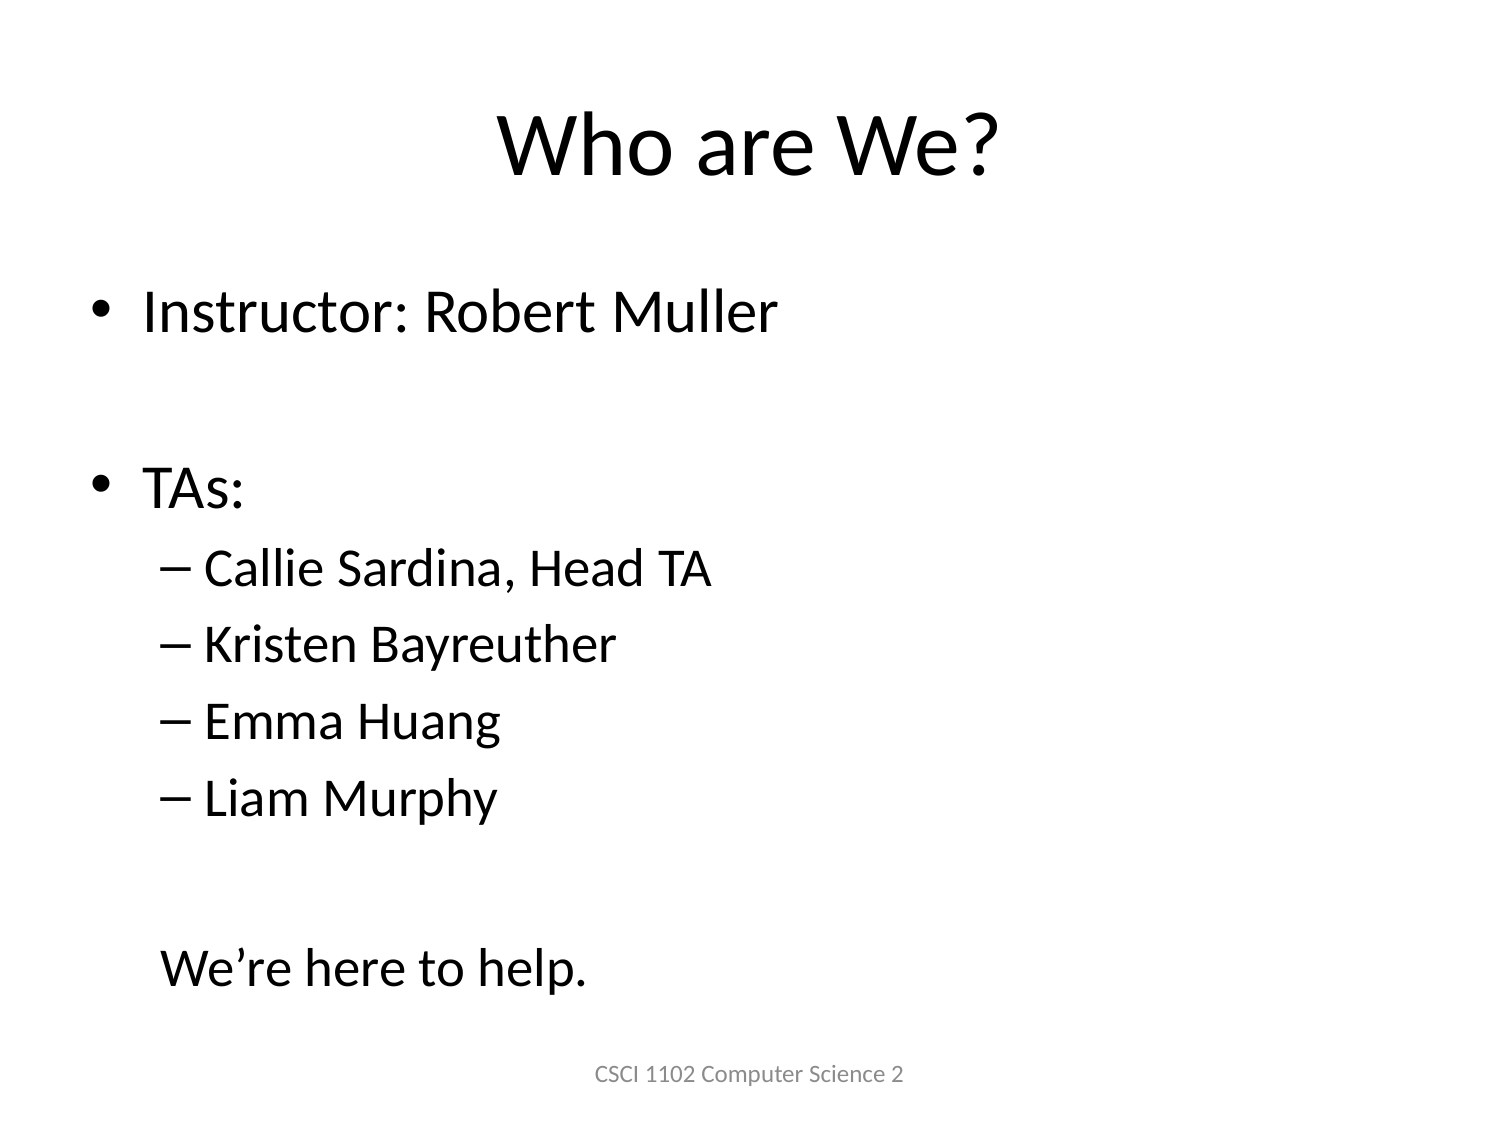

# Who are We?
Instructor: Robert Muller

TAs:
Callie Sardina, Head TA
Kristen Bayreuther
Emma Huang
Liam Murphy

We’re here to help.
CSCI 1102 Computer Science 2